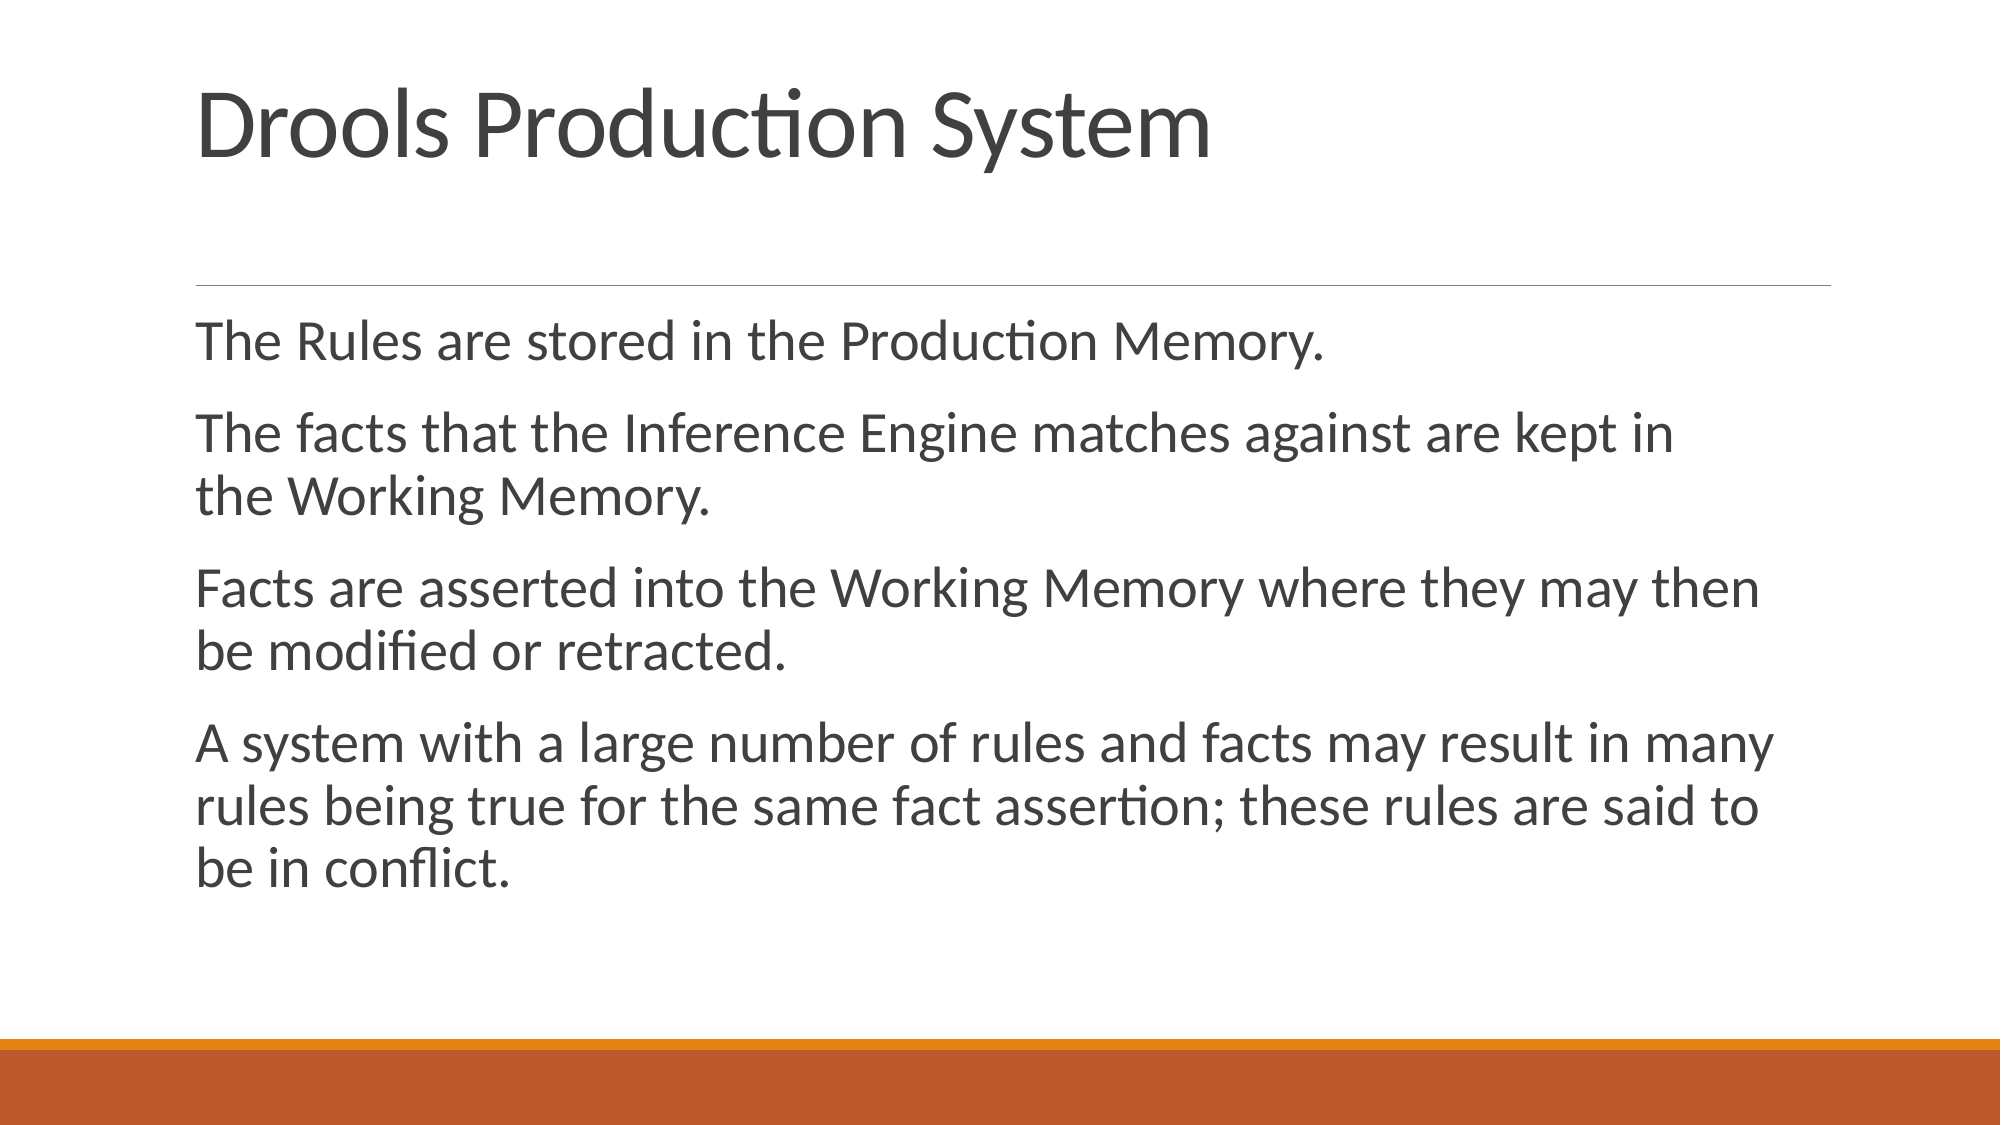

# Drools Production System
The Rules are stored in the Production Memory.
The facts that the Inference Engine matches against are kept in the Working Memory.
Facts are asserted into the Working Memory where they may then be modified or retracted.
A system with a large number of rules and facts may result in many rules being true for the same fact assertion; these rules are said to be in conflict.